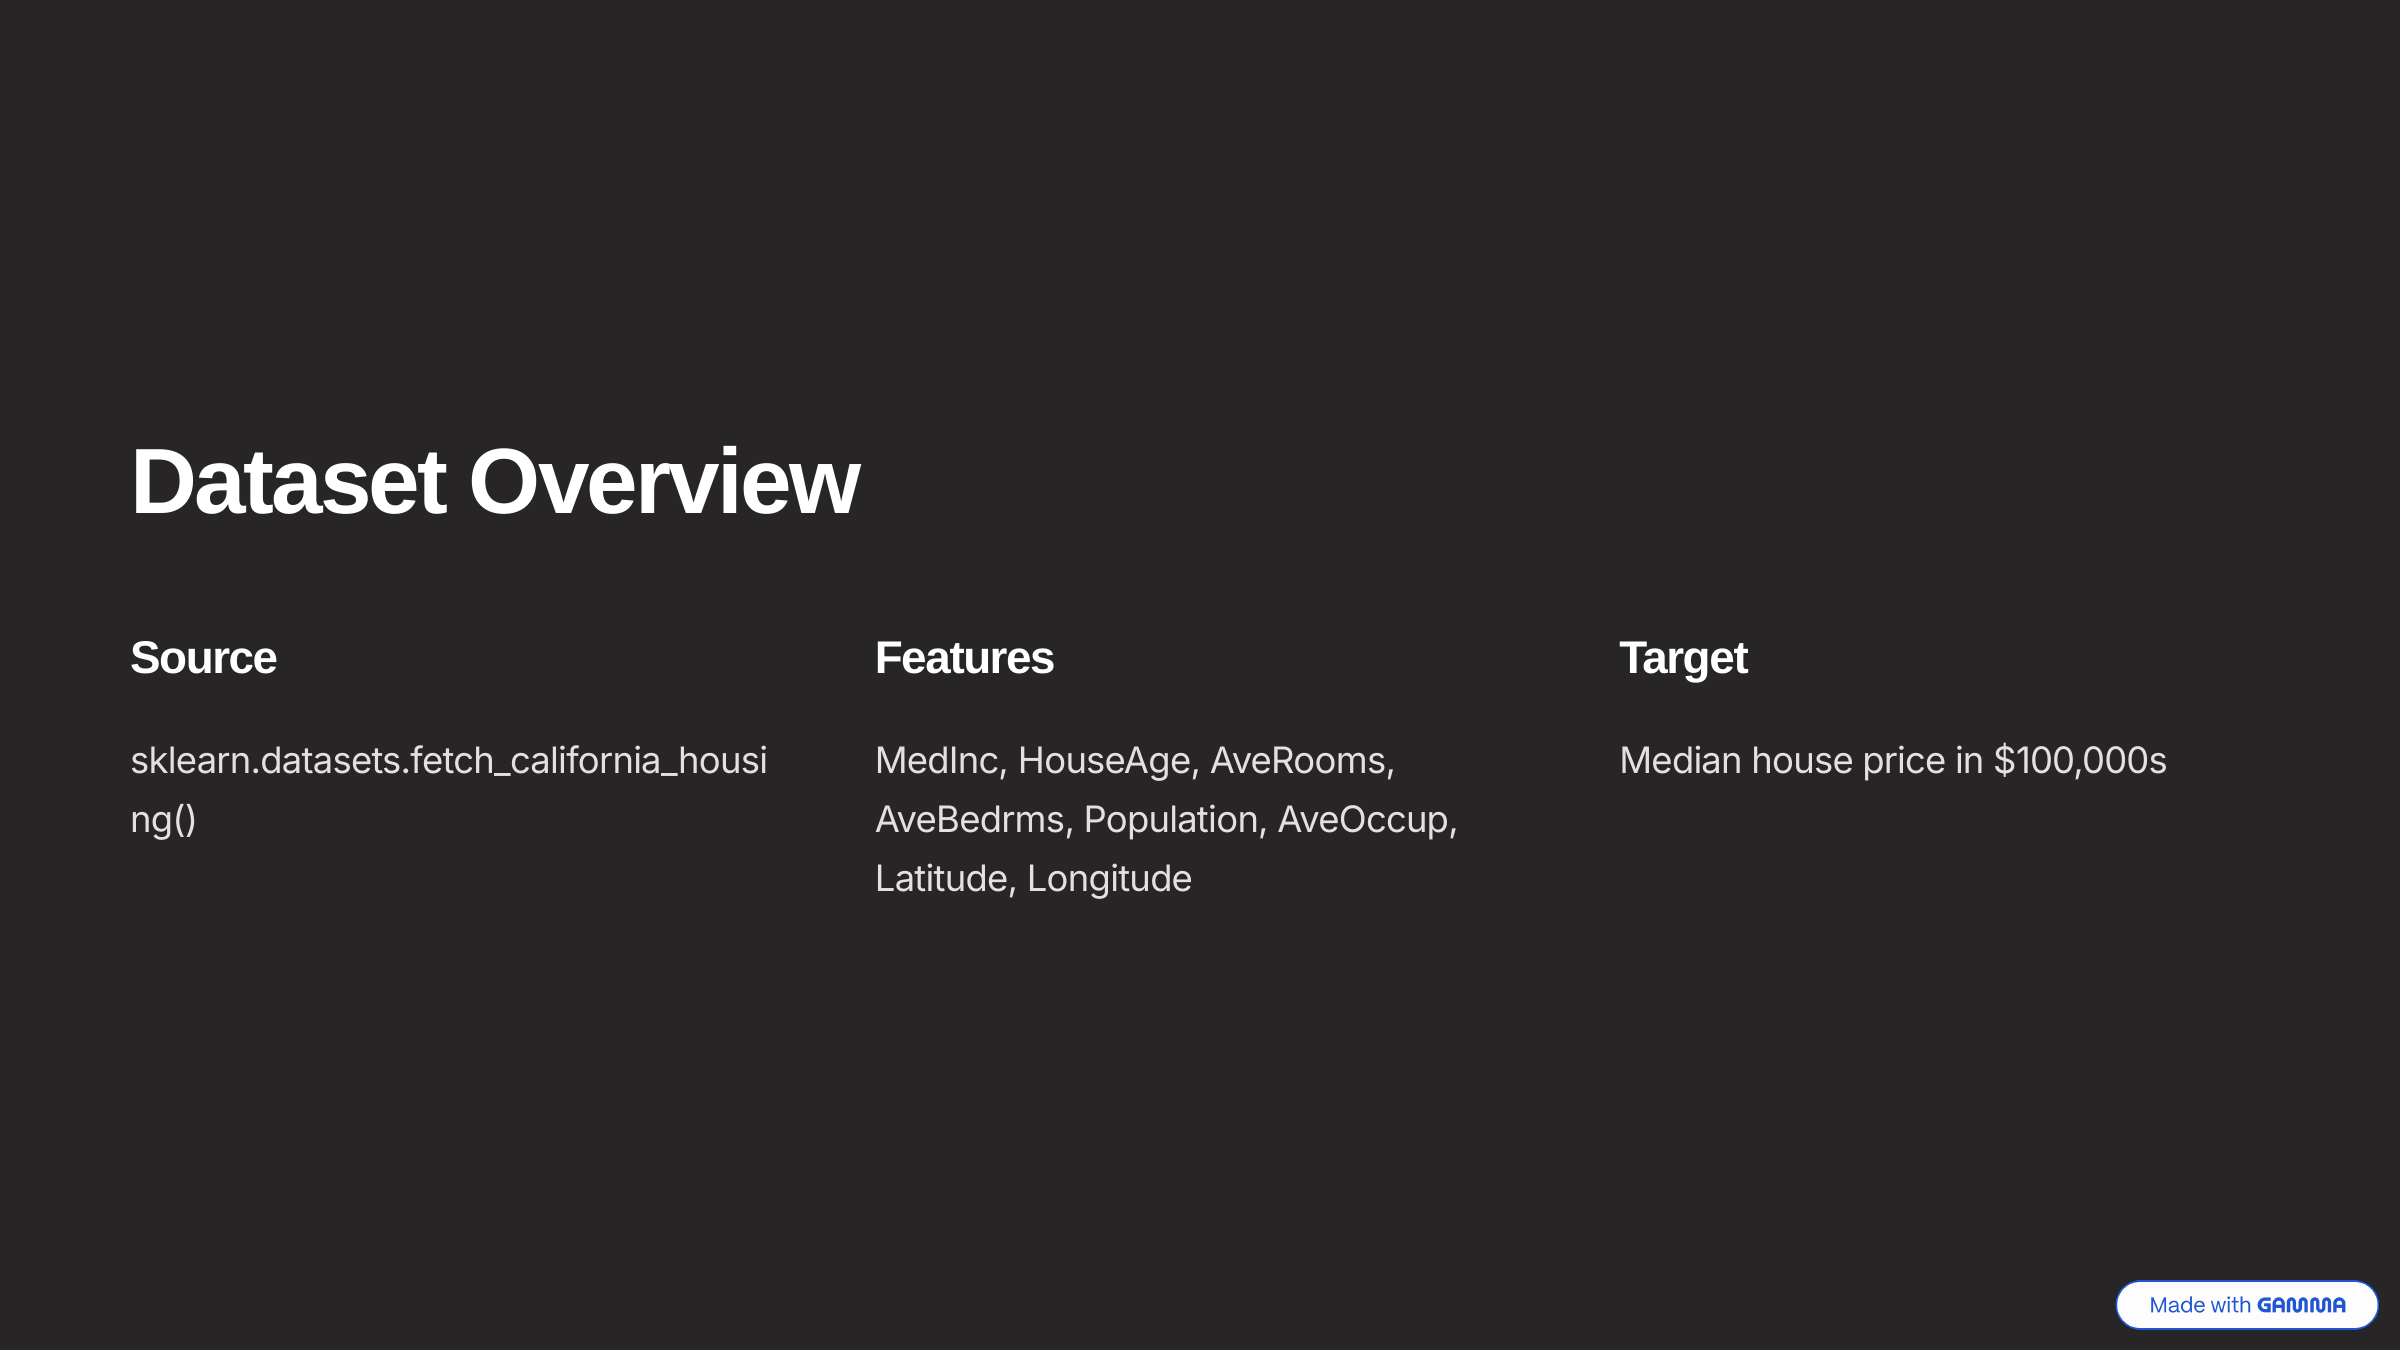

Dataset Overview
Source
Features
Target
sklearn.datasets.fetch_california_housing()
MedInc, HouseAge, AveRooms, AveBedrms, Population, AveOccup, Latitude, Longitude
Median house price in $100,000s